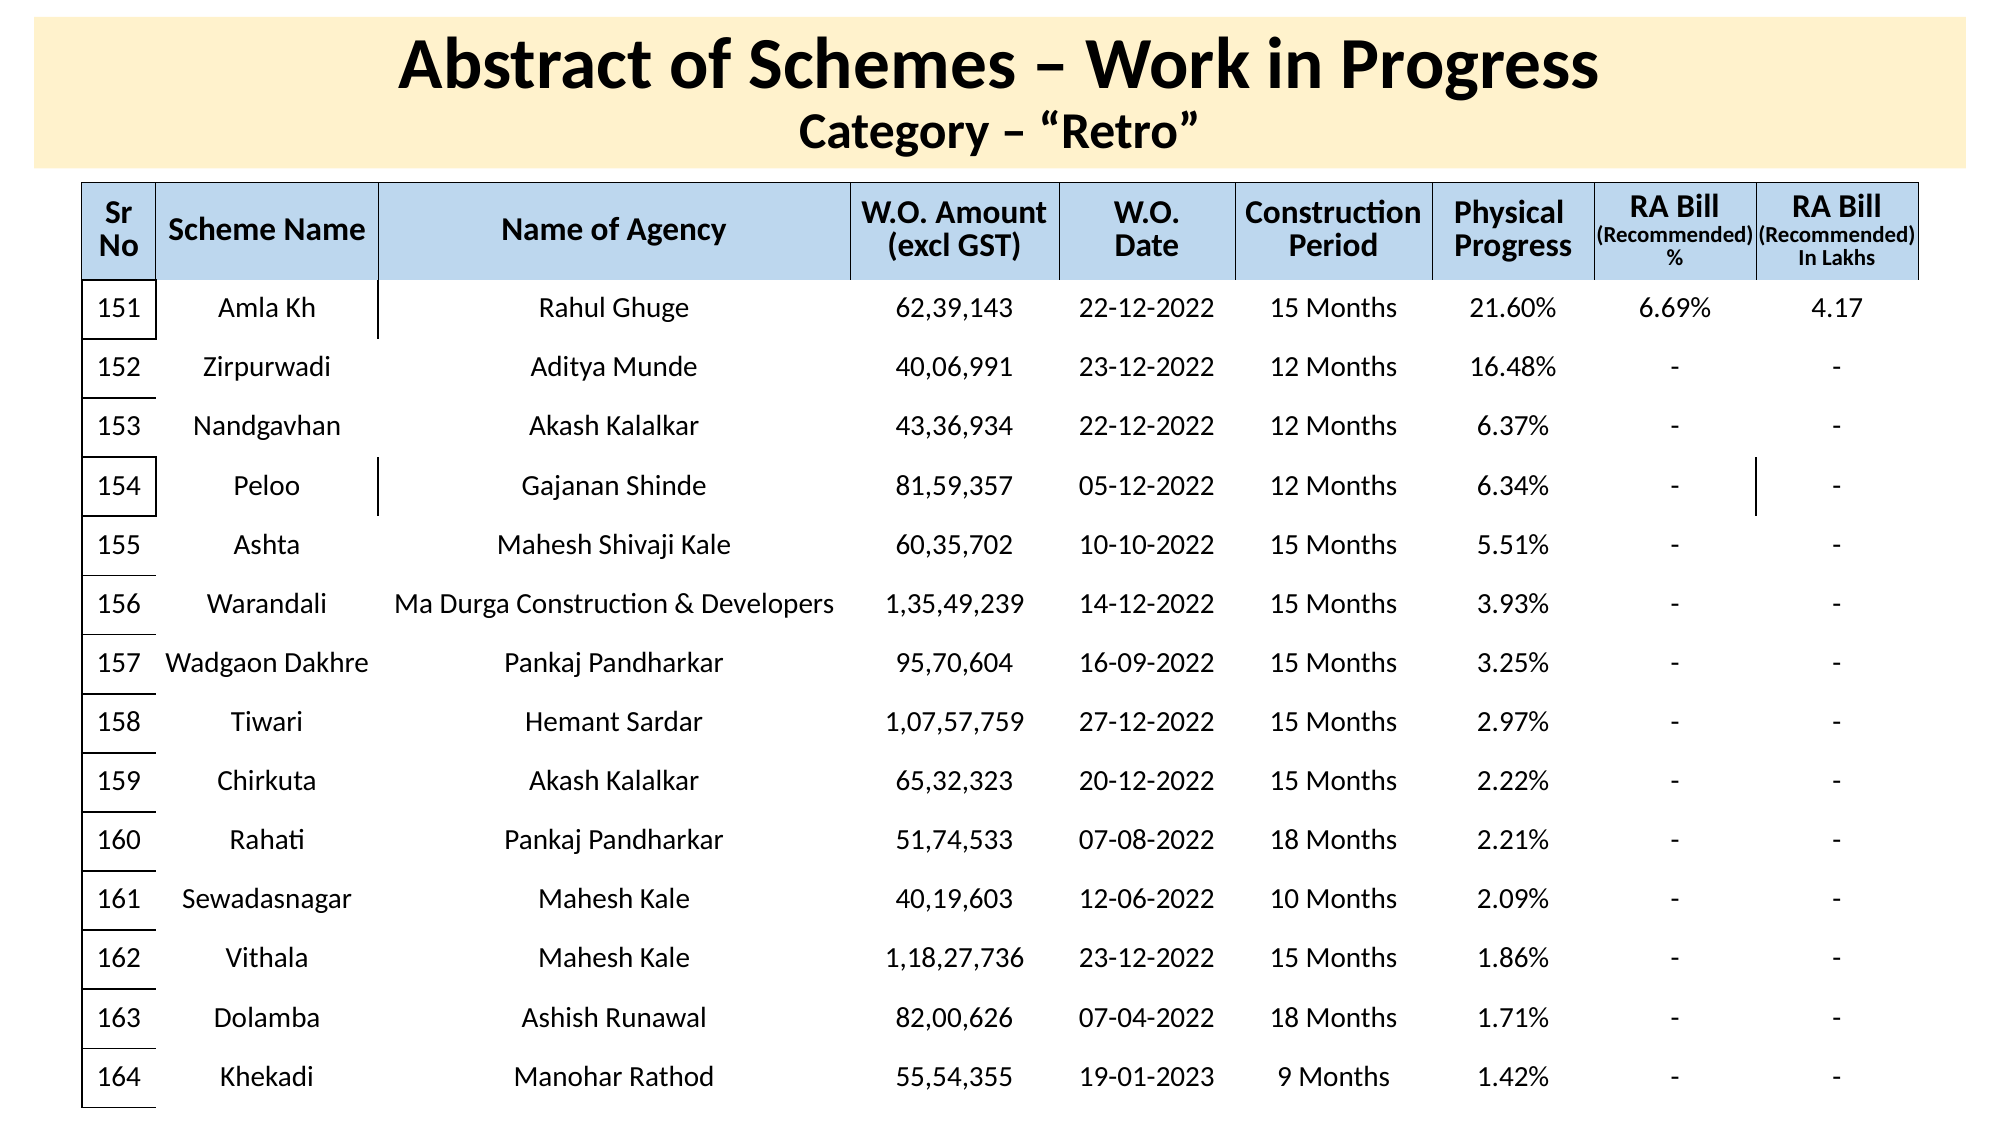

# Abstract of Schemes – Work in Progress Category – “Retro”
| Sr No | Scheme Name | Name of Agency | W.O. Amount (excl GST) | W.O. Date | Construction Period | Physical Progress | RA Bill (Recommended) % | RA Bill (Recommended) In Lakhs |
| --- | --- | --- | --- | --- | --- | --- | --- | --- |
| 151 | Amla Kh | Rahul Ghuge | 62,39,143 | 22-12-2022 | 15 Months | 21.60% | 6.69% | 4.17 |
| --- | --- | --- | --- | --- | --- | --- | --- | --- |
| 152 | Zirpurwadi | Aditya Munde | 40,06,991 | 23-12-2022 | 12 Months | 16.48% | - | - |
| 153 | Nandgavhan | Akash Kalalkar | 43,36,934 | 22-12-2022 | 12 Months | 6.37% | - | - |
| 154 | Peloo | Gajanan Shinde | 81,59,357 | 05-12-2022 | 12 Months | 6.34% | - | - |
| 155 | Ashta | Mahesh Shivaji Kale | 60,35,702 | 10-10-2022 | 15 Months | 5.51% | - | - |
| 156 | Warandali | Ma Durga Construction & Developers | 1,35,49,239 | 14-12-2022 | 15 Months | 3.93% | - | - |
| 157 | Wadgaon Dakhre | Pankaj Pandharkar | 95,70,604 | 16-09-2022 | 15 Months | 3.25% | - | - |
| 158 | Tiwari | Hemant Sardar | 1,07,57,759 | 27-12-2022 | 15 Months | 2.97% | - | - |
| 159 | Chirkuta | Akash Kalalkar | 65,32,323 | 20-12-2022 | 15 Months | 2.22% | - | - |
| 160 | Rahati | Pankaj Pandharkar | 51,74,533 | 07-08-2022 | 18 Months | 2.21% | - | - |
| 161 | Sewadasnagar | Mahesh Kale | 40,19,603 | 12-06-2022 | 10 Months | 2.09% | - | - |
| 162 | Vithala | Mahesh Kale | 1,18,27,736 | 23-12-2022 | 15 Months | 1.86% | - | - |
| 163 | Dolamba | Ashish Runawal | 82,00,626 | 07-04-2022 | 18 Months | 1.71% | - | - |
| 164 | Khekadi | Manohar Rathod | 55,54,355 | 19-01-2023 | 9 Months | 1.42% | - | - |